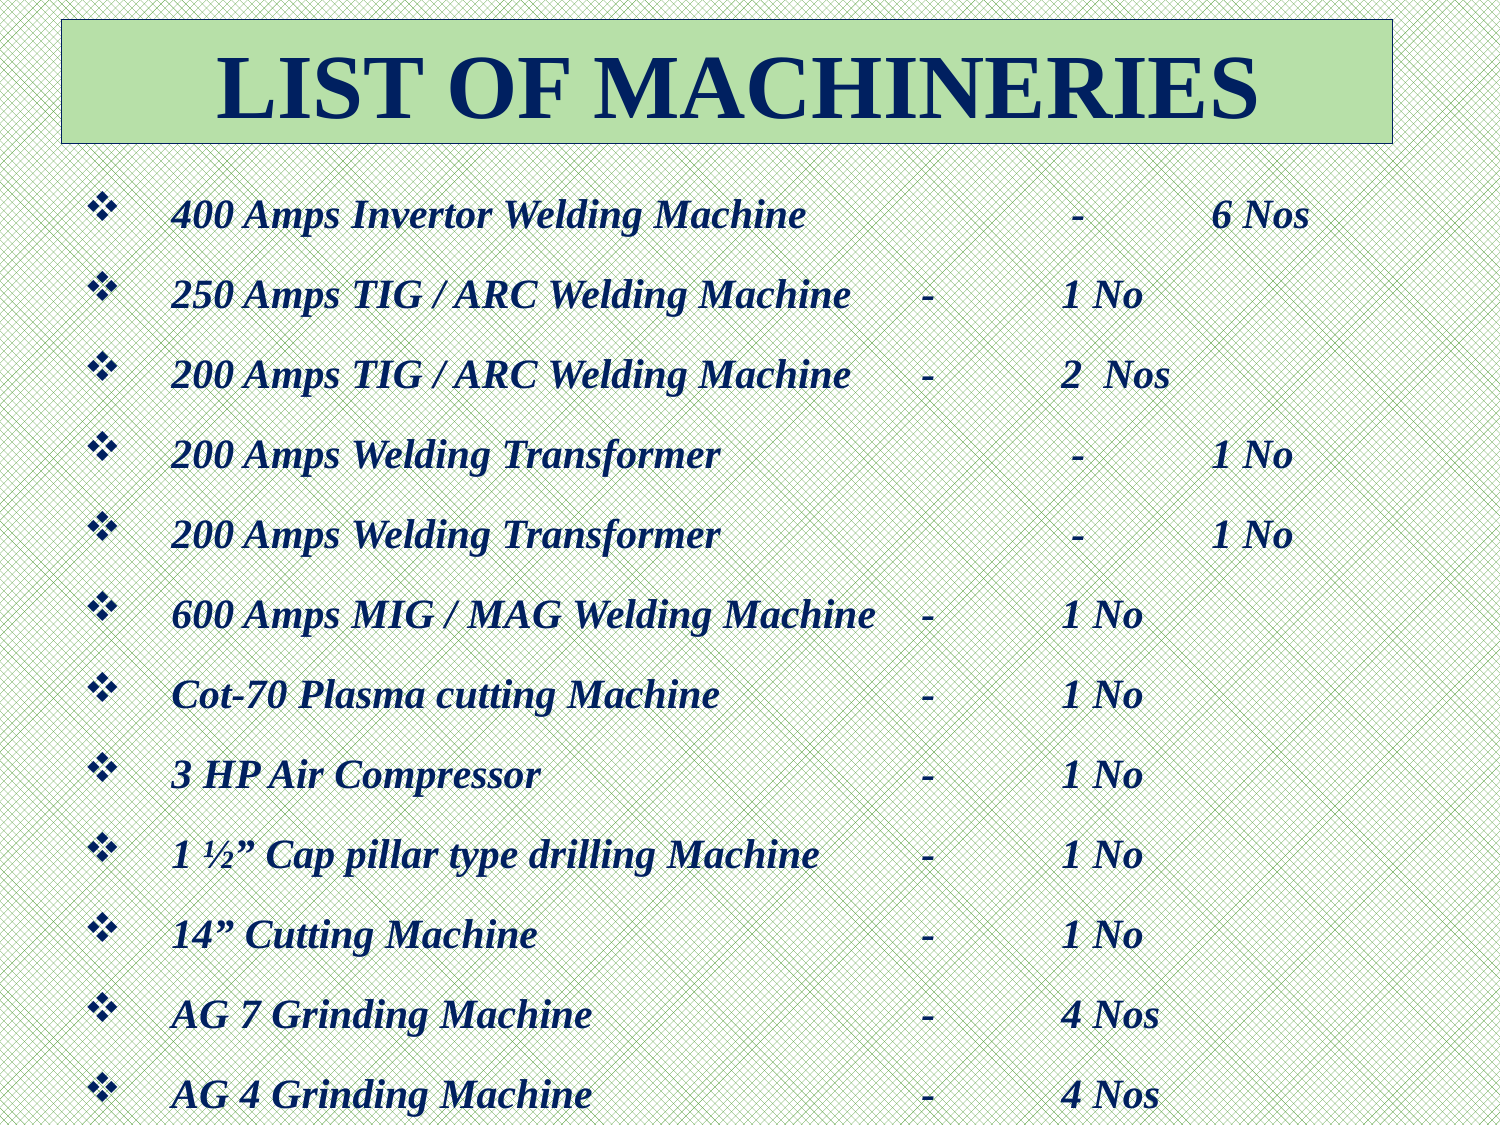

LIST OF MACHINERIES
400 Amps Invertor Welding Machine 		-            6 Nos
250 Amps TIG / ARC Welding Machine 	-            1 No
200 Amps TIG / ARC Welding Machine  	-            2  Nos
200 Amps Welding Transformer           		-            1 No
200 Amps Welding Transformer           		-            1 No
600 Amps MIG / MAG Welding Machine	-            1 No
Cot-70 Plasma cutting Machine              	-            1 No
3 HP Air Compressor                                 	-            1 No
1 ½” Cap pillar type drilling Machine     	-            1 No
14” Cutting Machine                                 	-            1 No
AG 7 Grinding Machine                             	-            4 Nos
AG 4 Grinding Machine                             	-            4 Nos